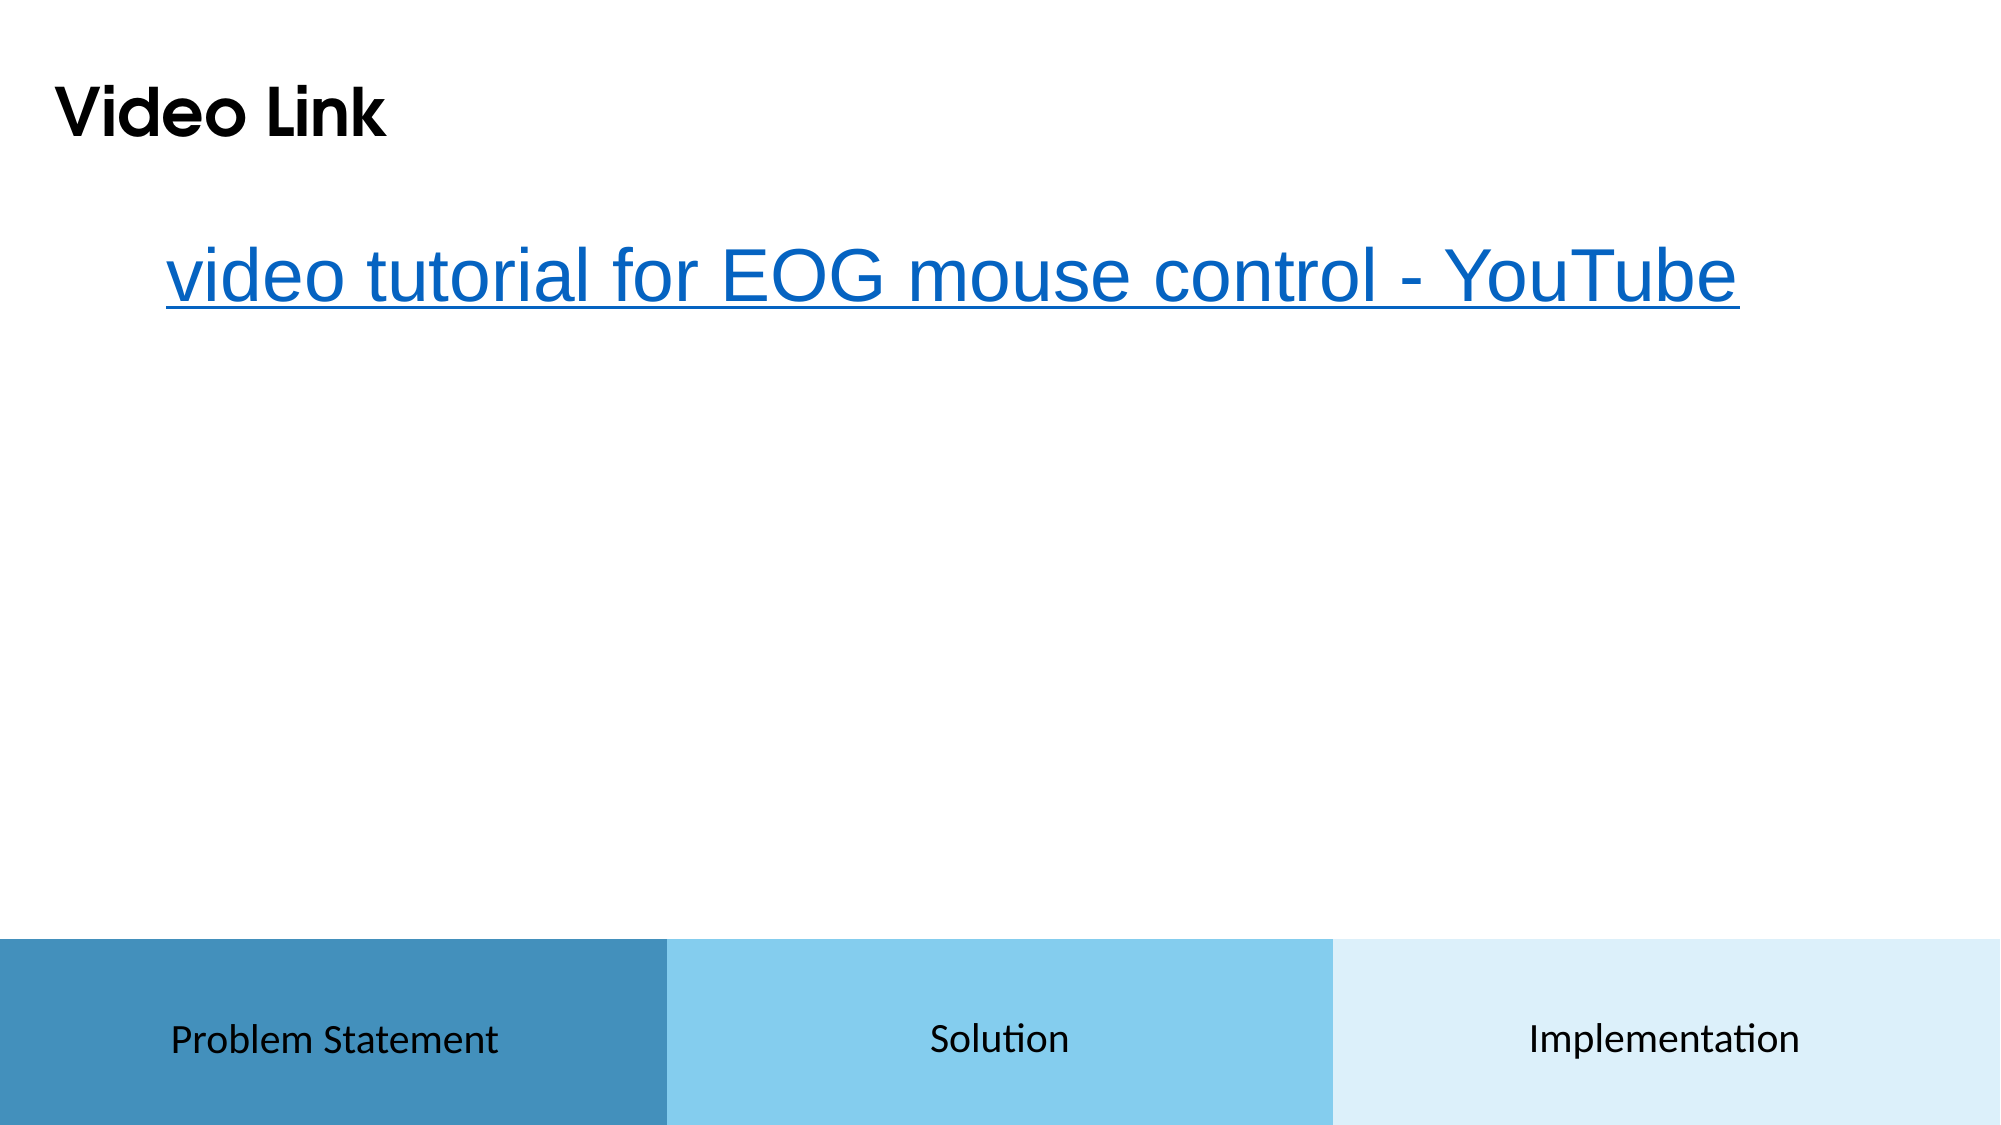

Video Link
video tutorial for EOG mouse control - YouTube

|  |  |  |
| --- | --- | --- |
Solution
Implementation
Problem Statement
Implementation